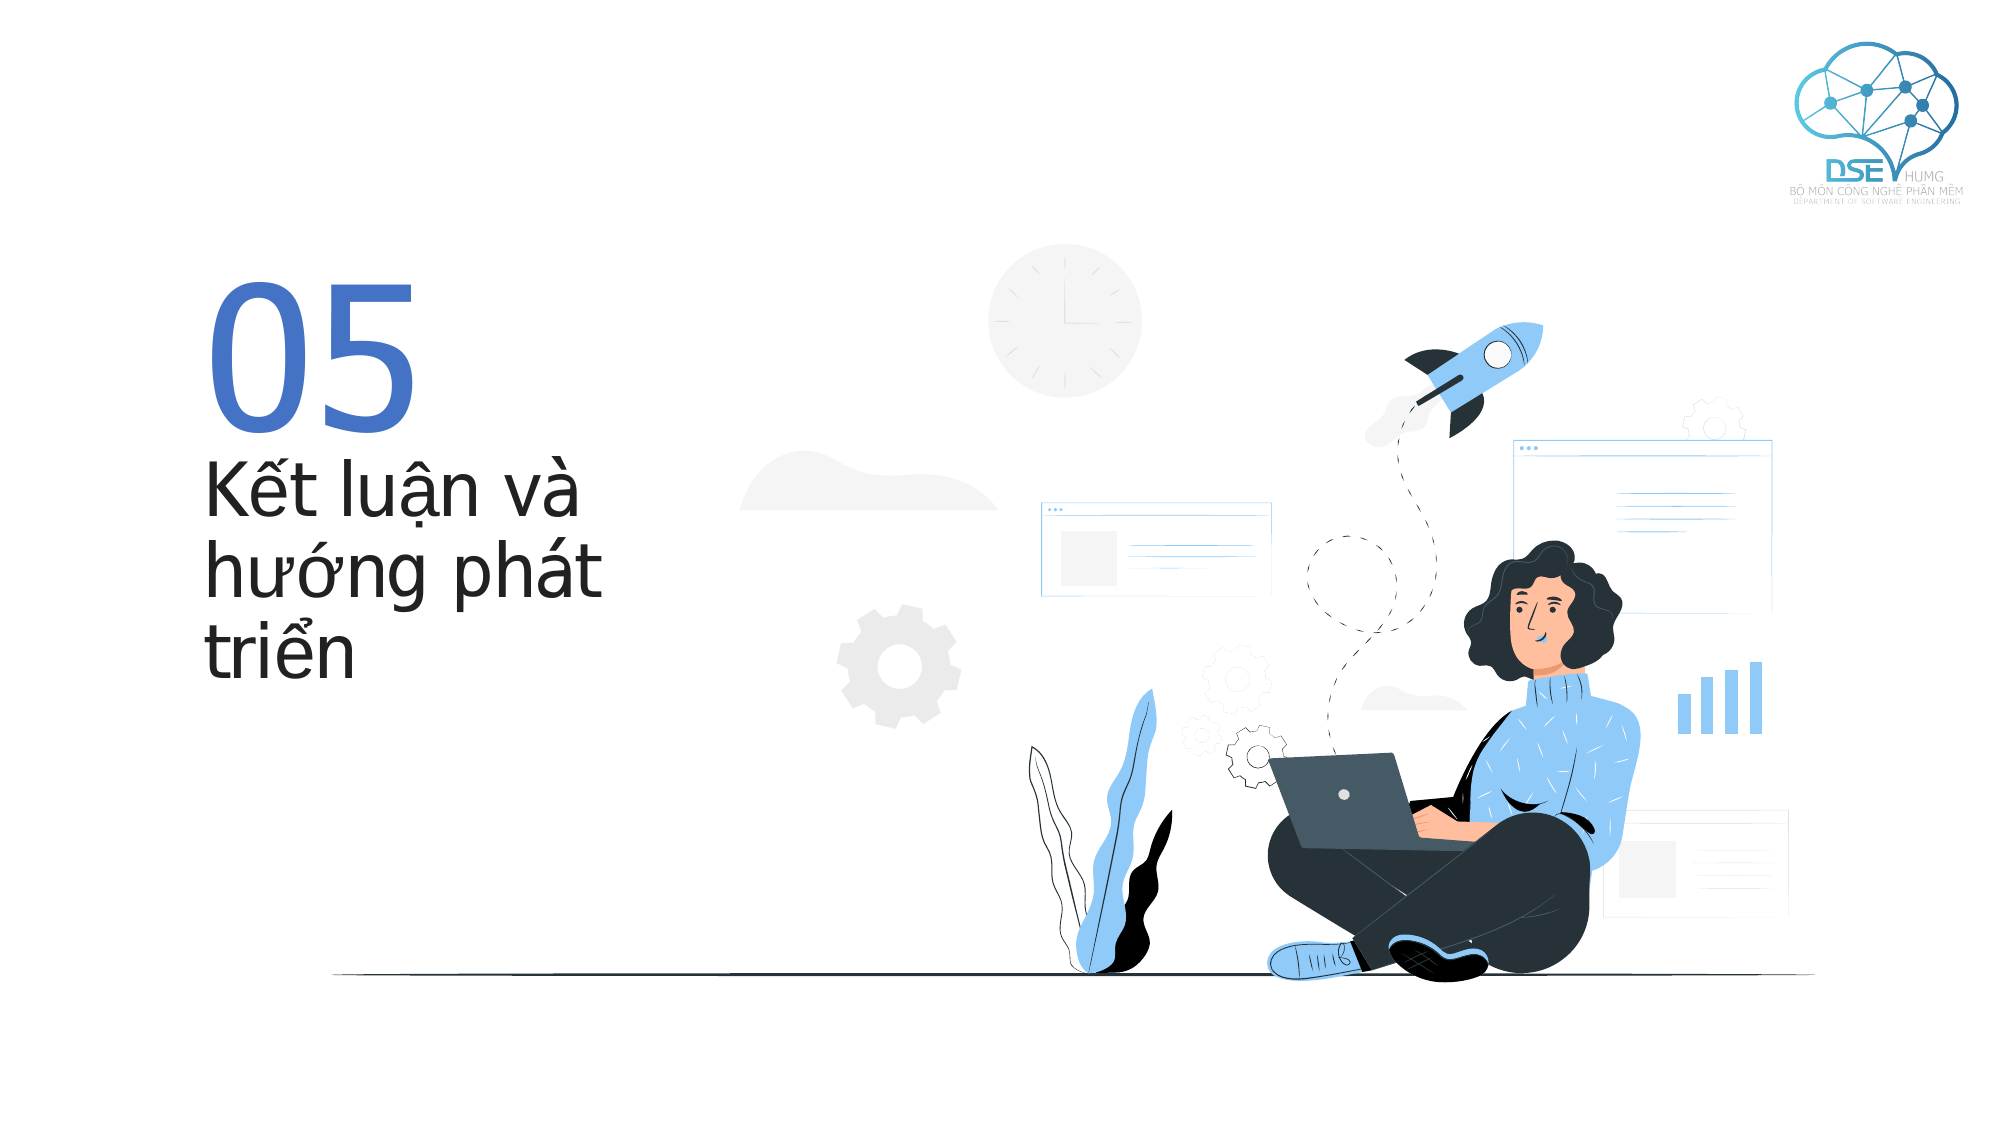

05
Kết luận và hướng phát triển